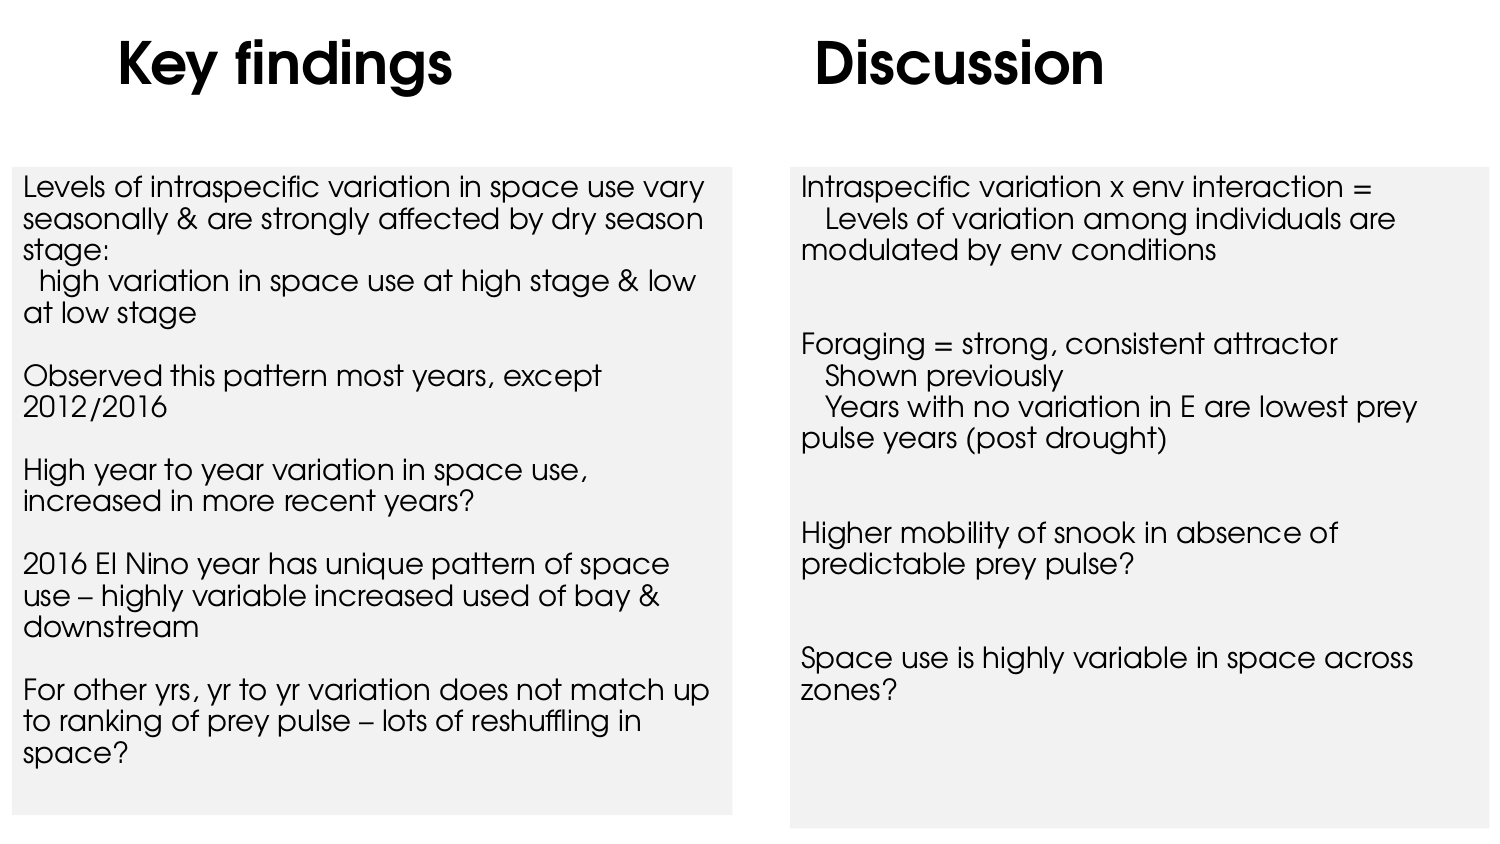

Key findings	 	      Discussion
How does the level of intraspecific variation in space use vary over time (seasons, years)?

Is this interspecific variation in space use related to hydrological conditions?

3.   What is the distributional pattern that results as a function of variable intraspecific variation over space/time?
Levels of intraspecific variation in space use vary seasonally & are strongly affected by dry season stage:
  high variation in space use at high stage & low at low stage

Observed this pattern most years, except 2012/2016

High year to year variation in space use, increased in more recent years?

2016 El Nino year has unique pattern of space use – highly variable increased used of bay & downstream

For other yrs, yr to yr variation does not match up to ranking of prey pulse – lots of reshuffling in space?

Intraspecific variation x env interaction =
   Levels of variation among individuals are modulated by env conditions

Foraging = strong, consistent attractor
   Shown previously
   Years with no variation in E are lowest prey   pulse years (post drought)

Higher mobility of snook in absence of predictable prey pulse?

Space use is highly variable in space across zones?